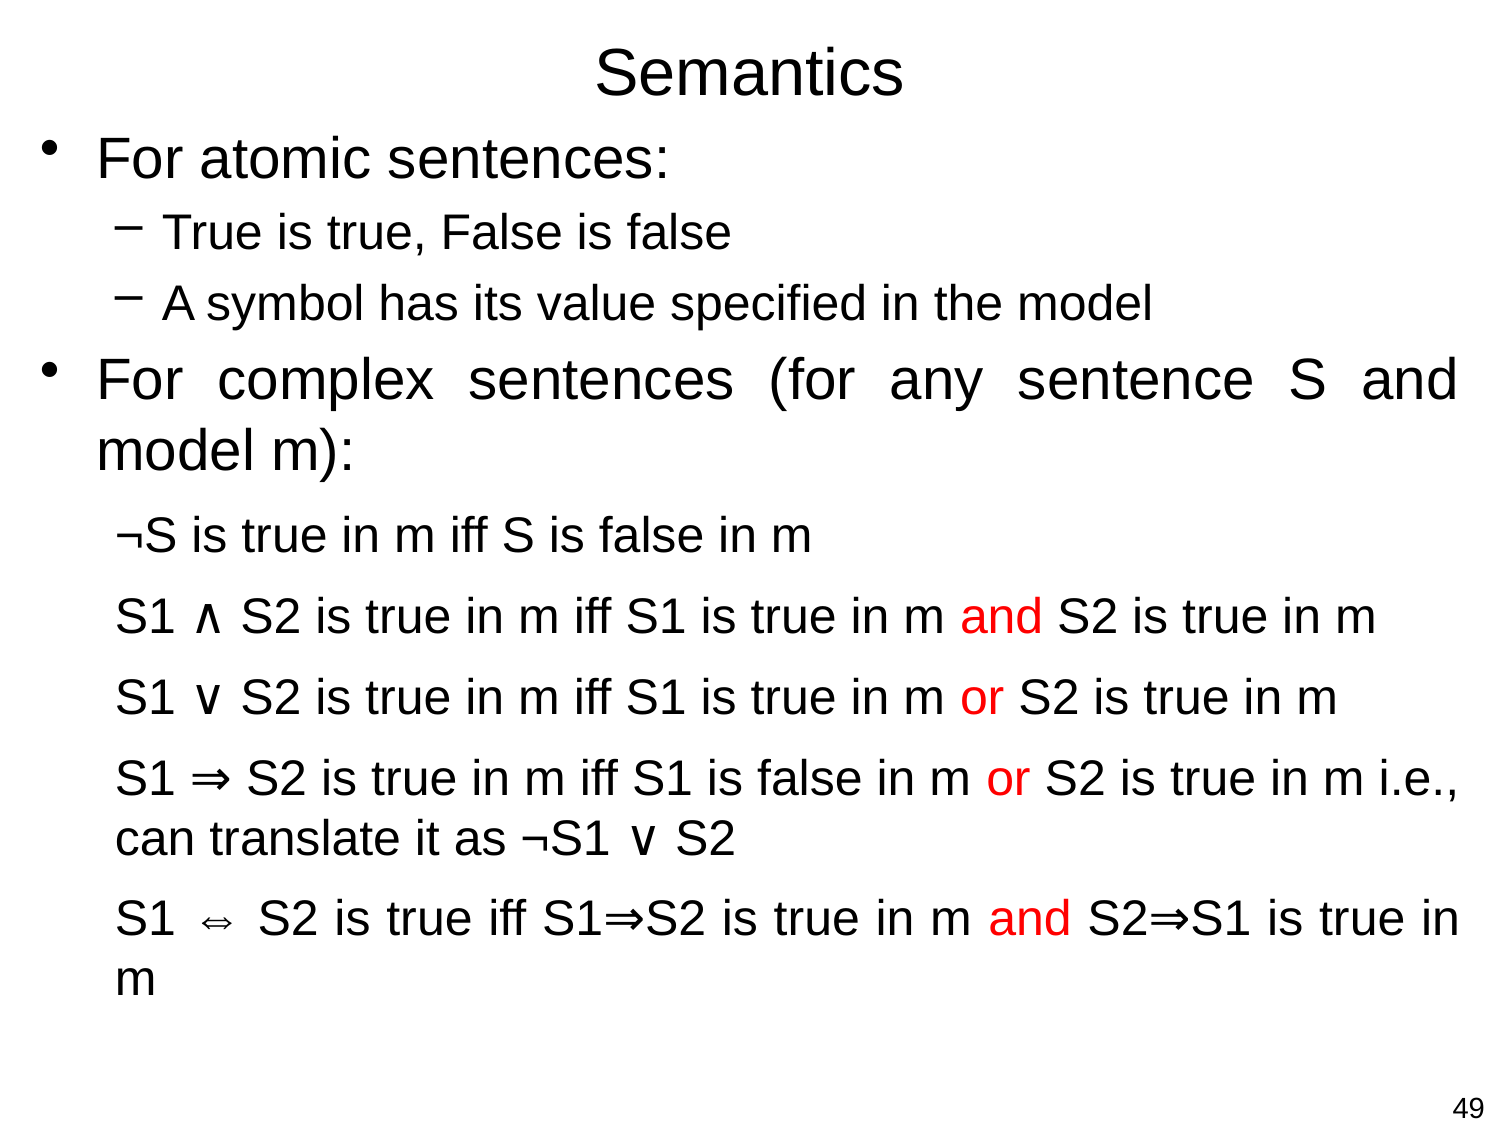

# Semantics
For atomic sentences:
True is true, False is false
A symbol has its value specified in the model
For complex sentences (for any sentence S and model m):
¬S is true in m iff S is false in m
S1 ∧ S2 is true in m iff S1 is true in m and S2 is true in m
S1 ∨ S2 is true in m iff S1 is true in m or S2 is true in m
S1 ⇒ S2 is true in m iff S1 is false in m or S2 is true in m i.e., can translate it as ¬S1 ∨ S2
S1 ⇔ S2 is true iff S1⇒S2 is true in m and S2⇒S1 is true in m

49